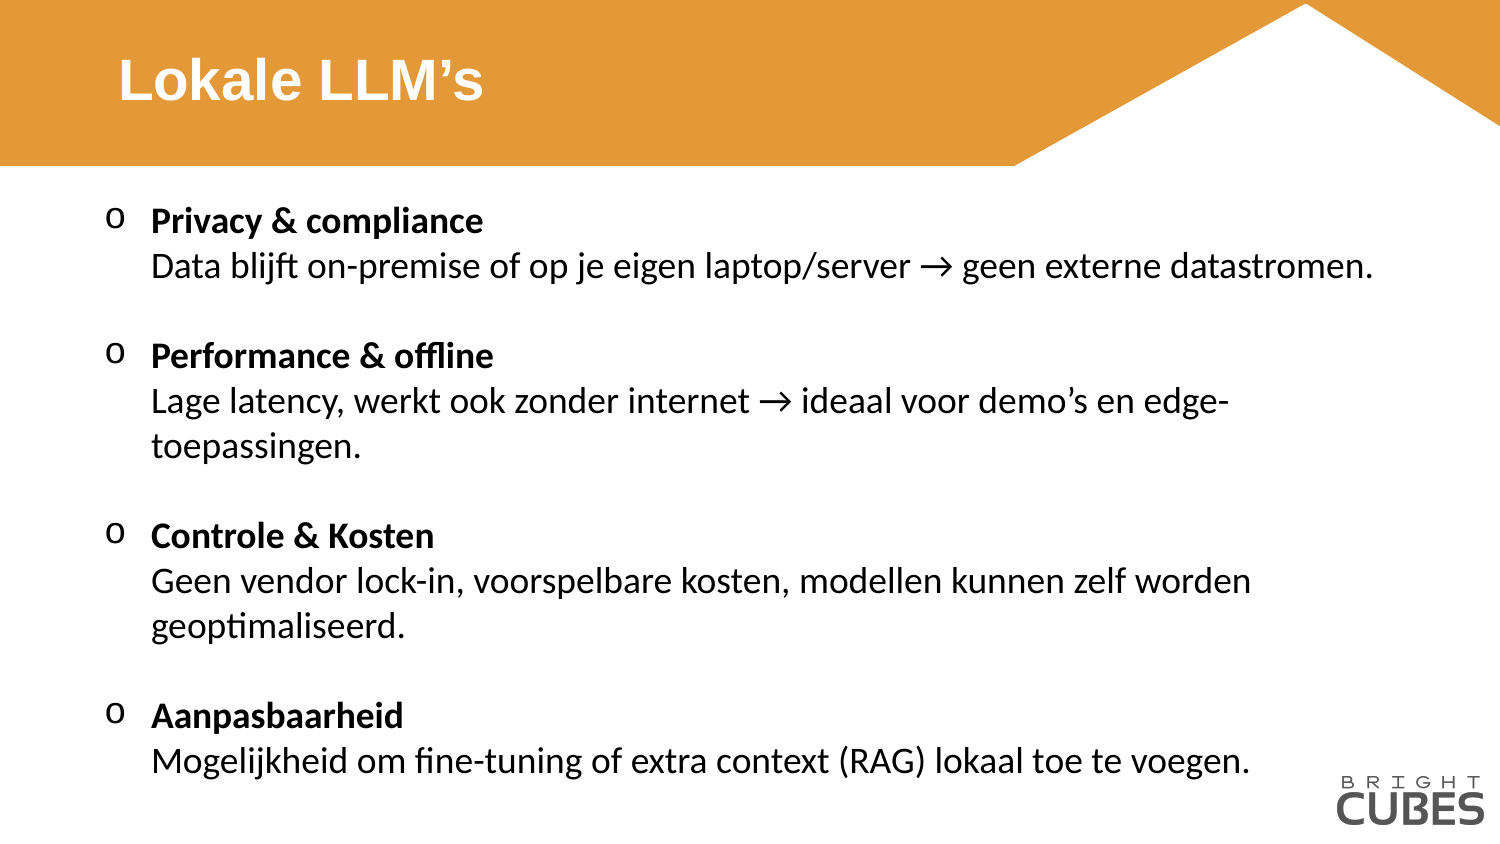

# Lokale LLM’s

Privacy & compliance
Data blijft on-premise of op je eigen laptop/server → geen externe datastromen.

Performance & offline
Lage latency, werkt ook zonder internet → ideaal voor demo’s en edge-toepassingen.

Controle & Kosten
Geen vendor lock-in, voorspelbare kosten, modellen kunnen zelf worden geoptimaliseerd.

Aanpasbaarheid
Mogelijkheid om fine-tuning of extra context (RAG) lokaal toe te voegen.